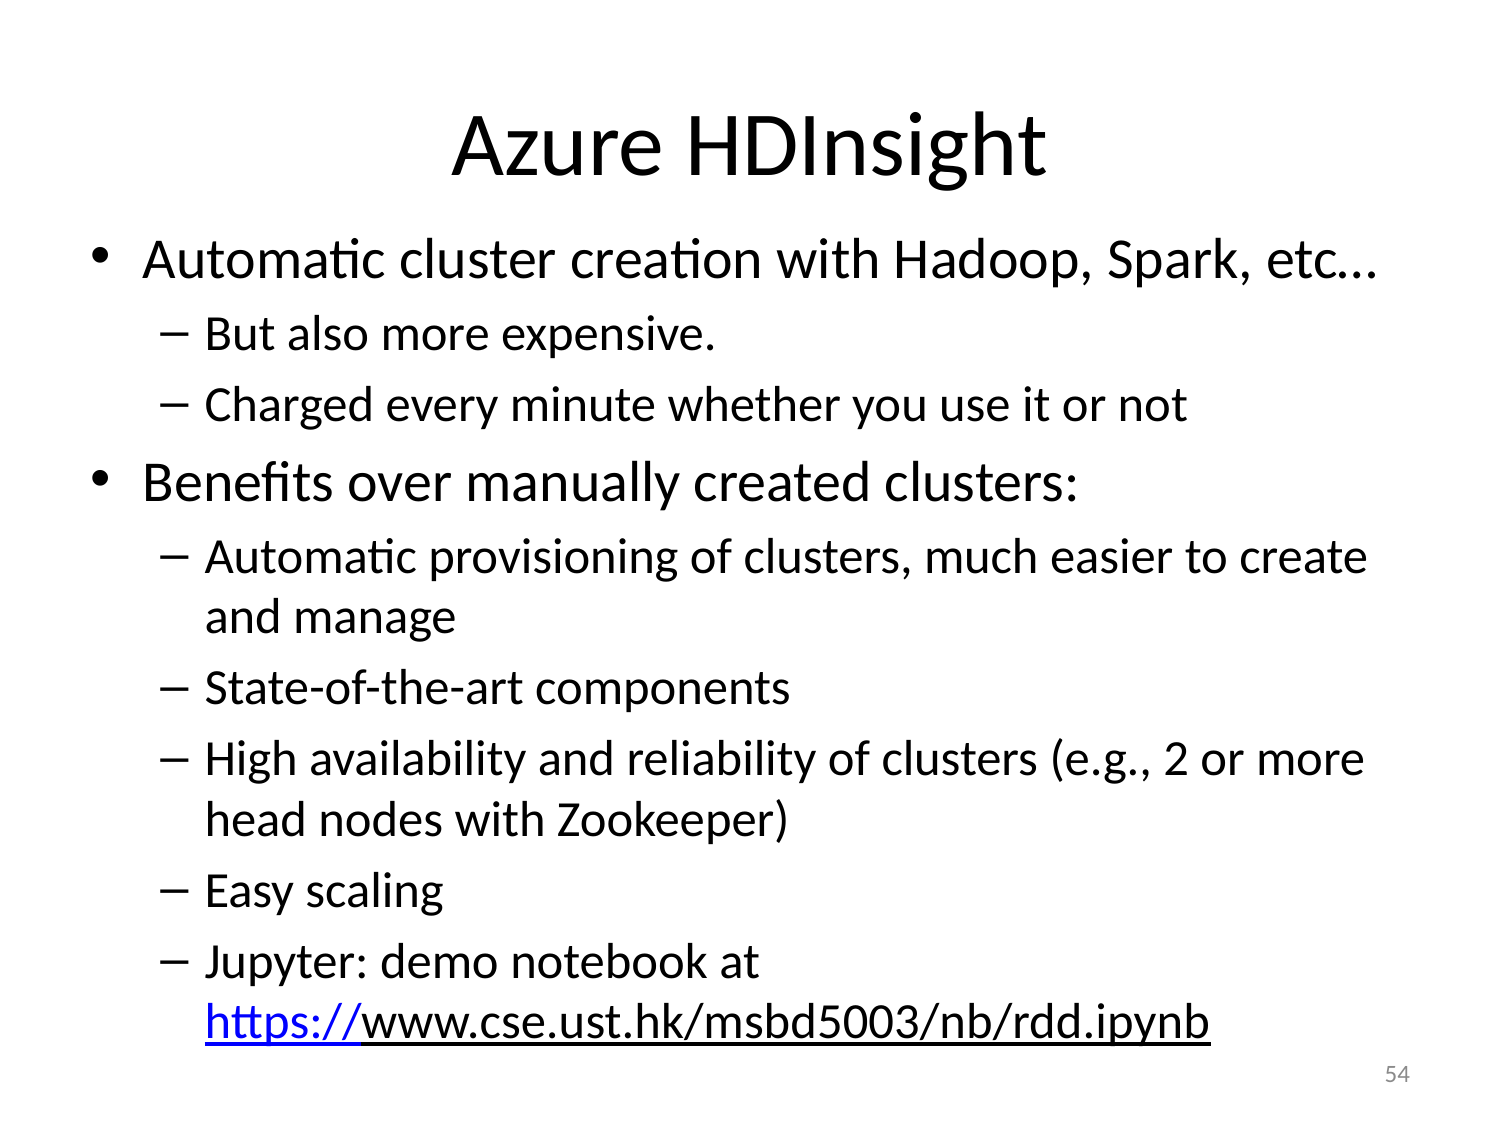

# Azure HDInsight
Automatic cluster creation with Hadoop, Spark, etc…
But also more expensive.
Charged every minute whether you use it or not
Benefits over manually created clusters:
Automatic provisioning of clusters, much easier to create and manage
State-of-the-art components
High availability and reliability of clusters (e.g., 2 or more head nodes with Zookeeper)
Easy scaling
Jupyter: demo notebook at
https://www.cse.ust.hk/msbd5003/nb/rdd.ipynb

54